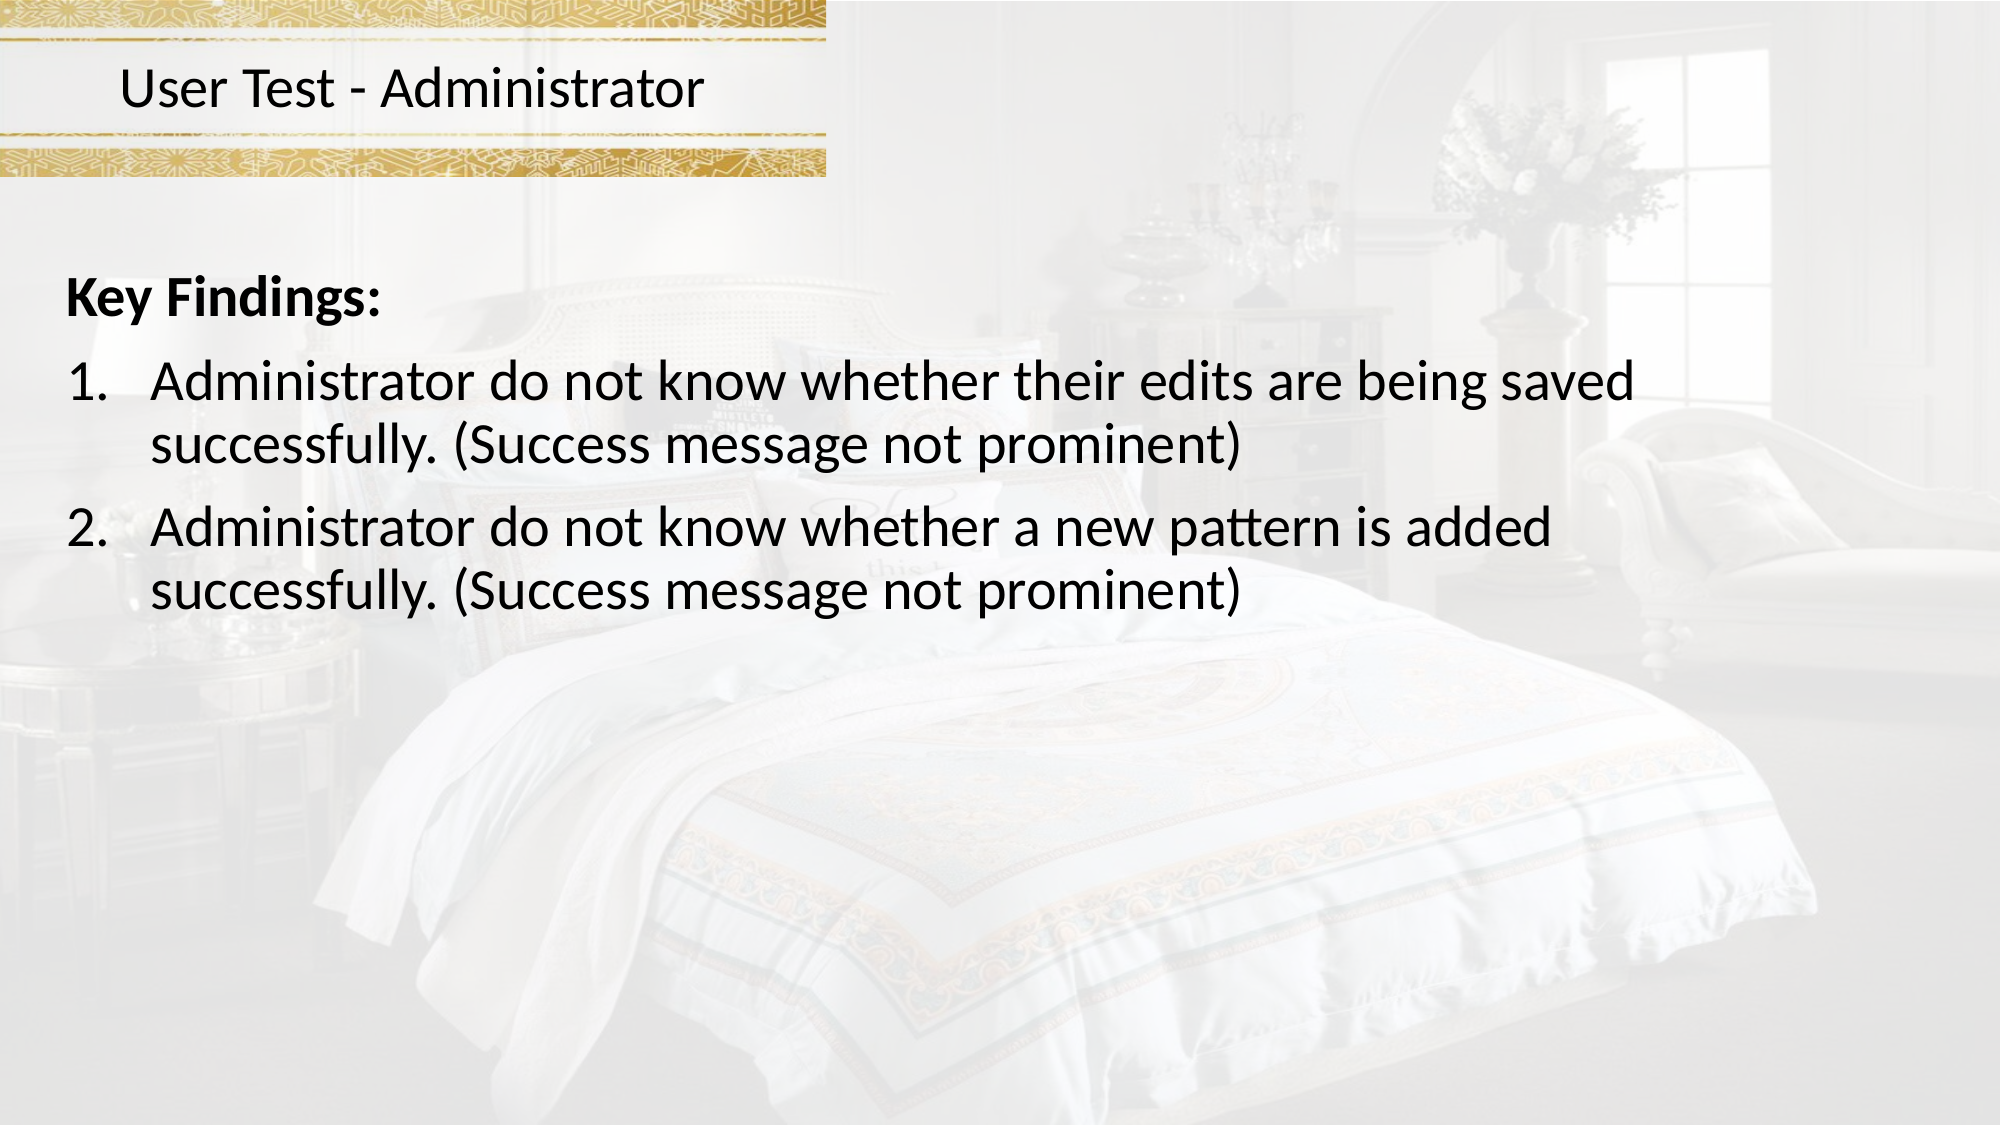

# User Test - Administrator
Key Findings:
Administrator do not know whether their edits are being saved successfully. (Success message not prominent)
Administrator do not know whether a new pattern is added successfully. (Success message not prominent)